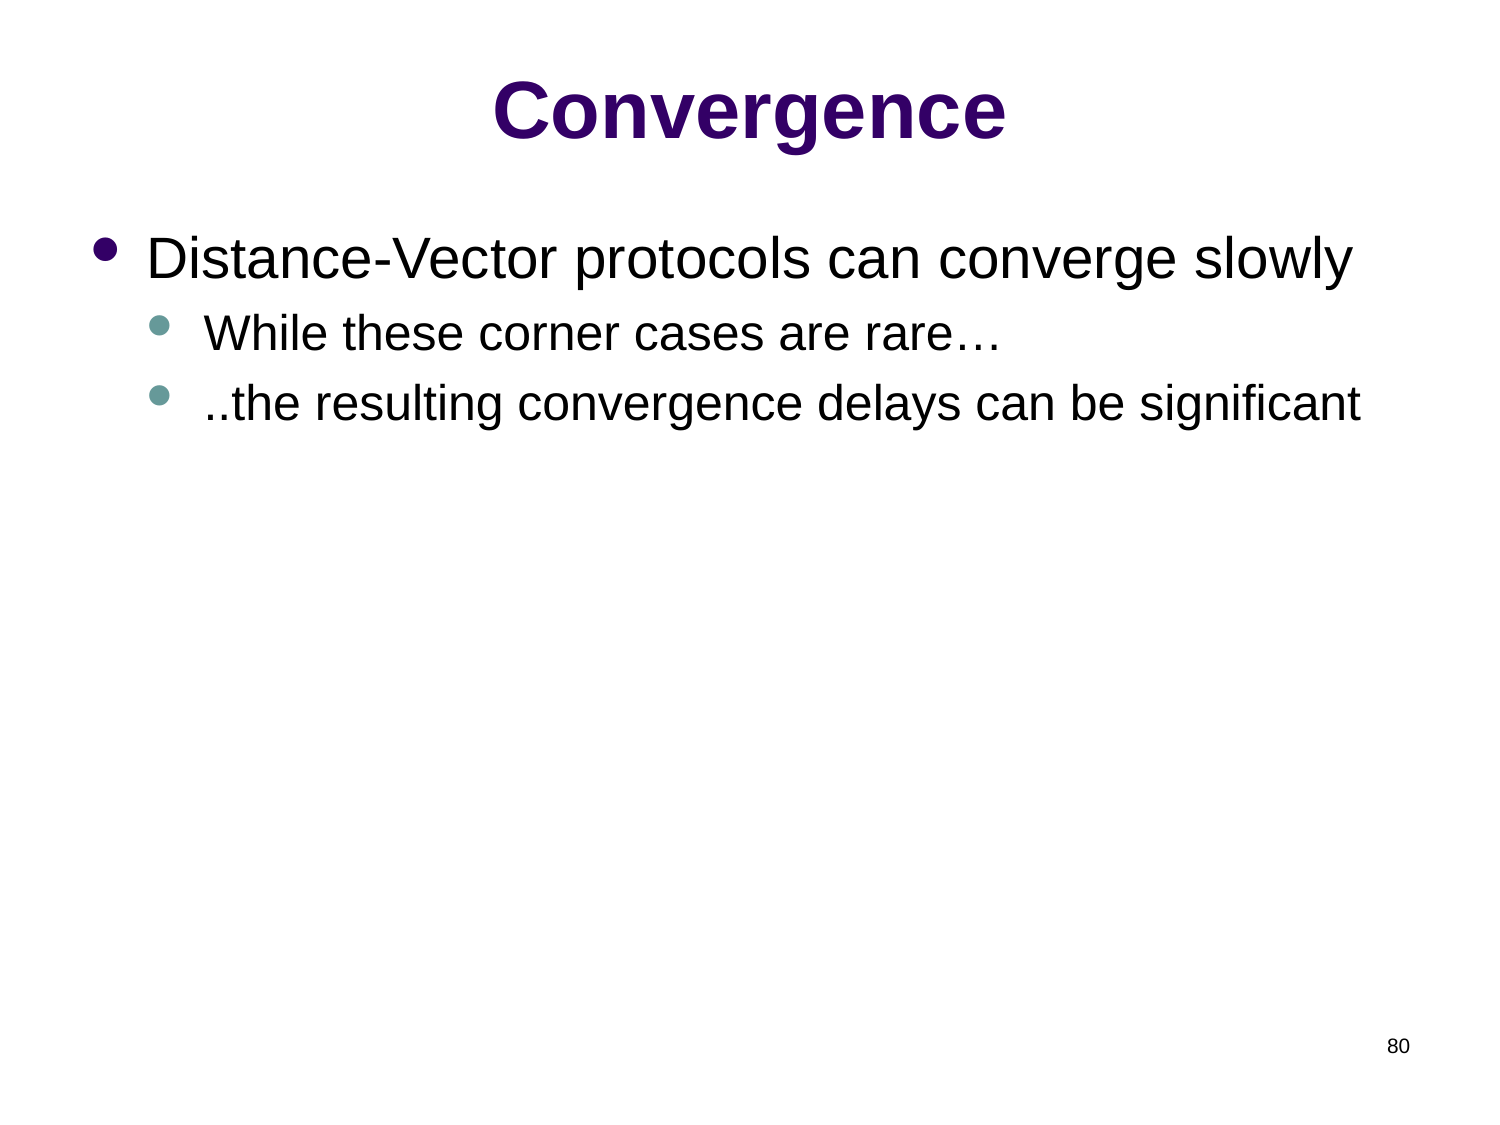

# Convergence
Distance-Vector protocols can converge slowly
While these corner cases are rare…
..the resulting convergence delays can be significant

80